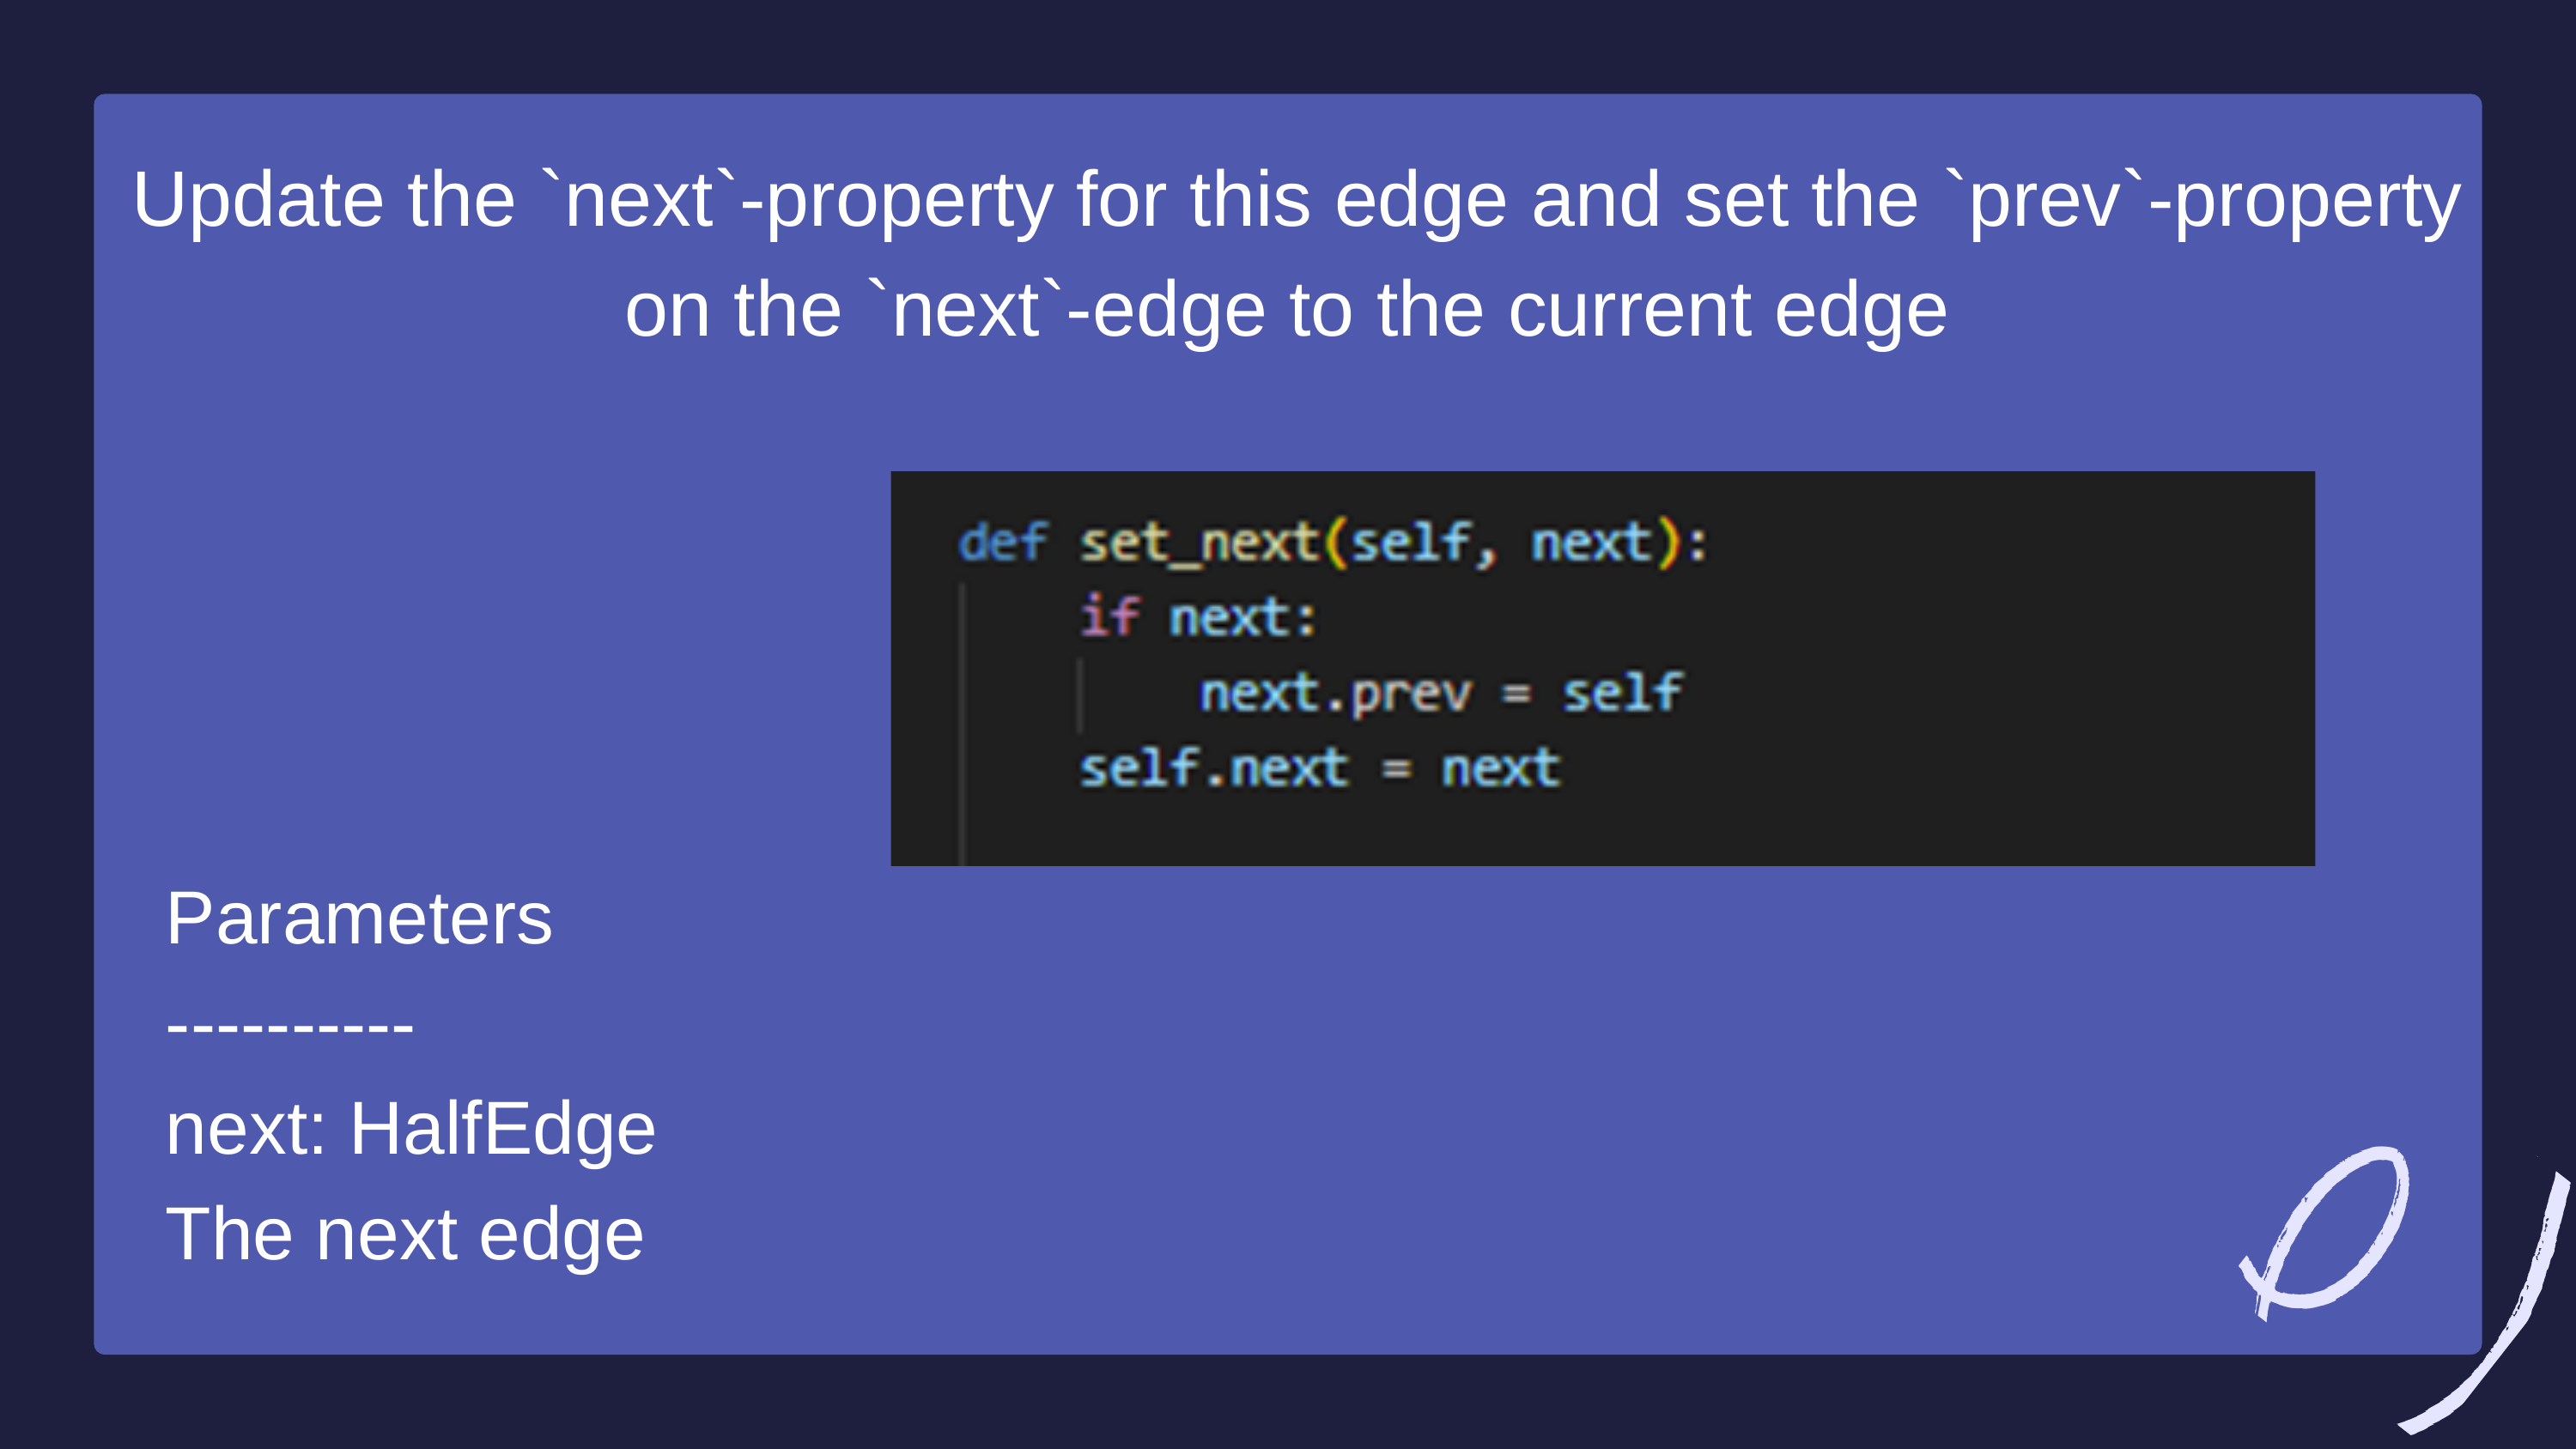

Update the `next`-property for this edge and set the `prev`-property on the `next`-edge to the current edge

 Parameters
 ----------
 next: HalfEdge
 The next edge